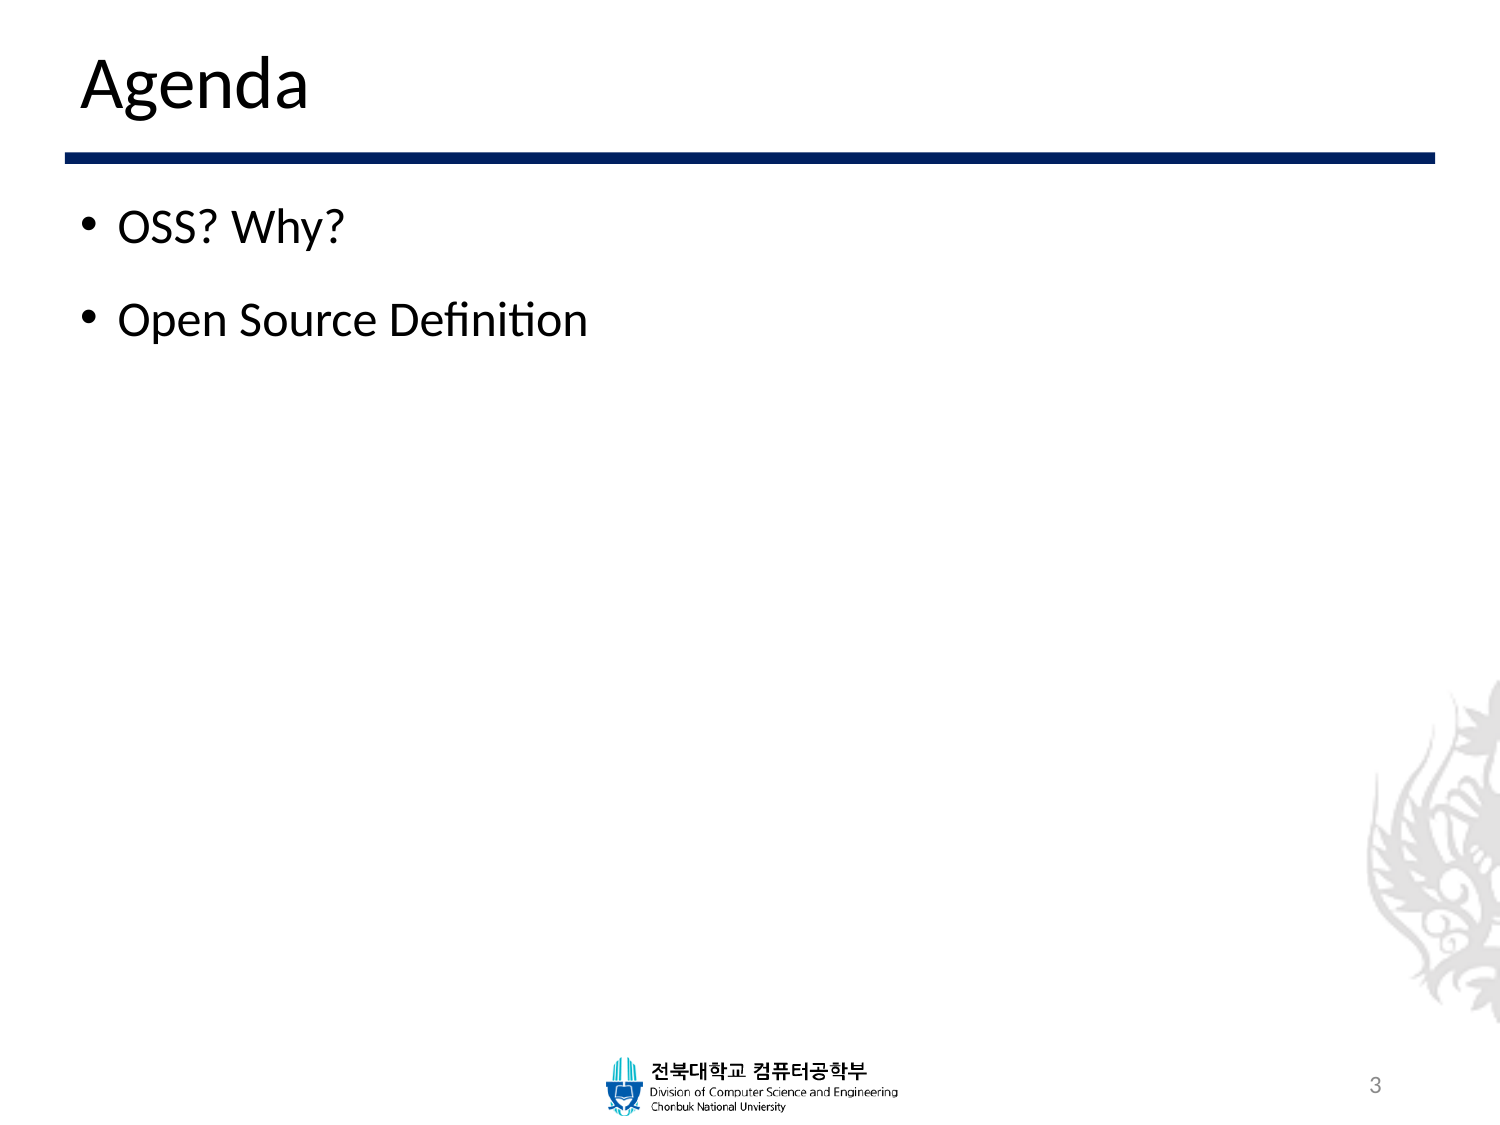

# Agenda
OSS? Why?
Open Source Definition

3